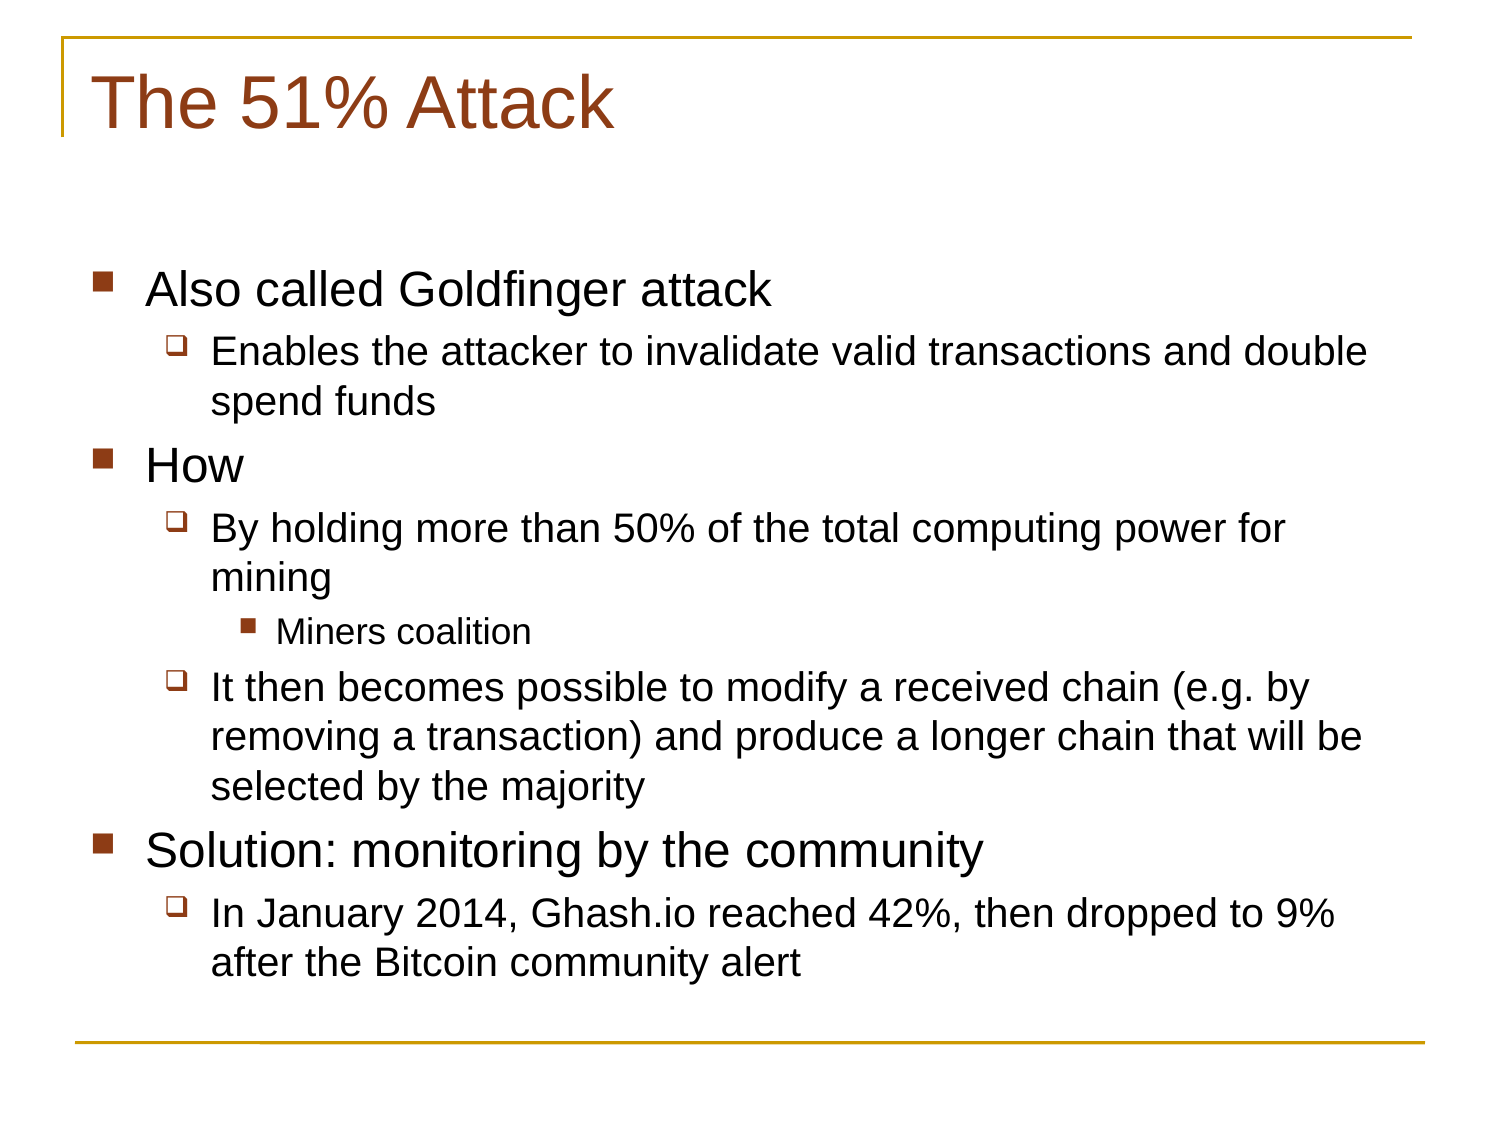

# The 51% Attack
Also called Goldfinger attack
Enables the attacker to invalidate valid transactions and double spend funds
How
By holding more than 50% of the total computing power for mining
Miners coalition
It then becomes possible to modify a received chain (e.g. by removing a transaction) and produce a longer chain that will be selected by the majority
Solution: monitoring by the community
In January 2014, Ghash.io reached 42%, then dropped to 9% after the Bitcoin community alert